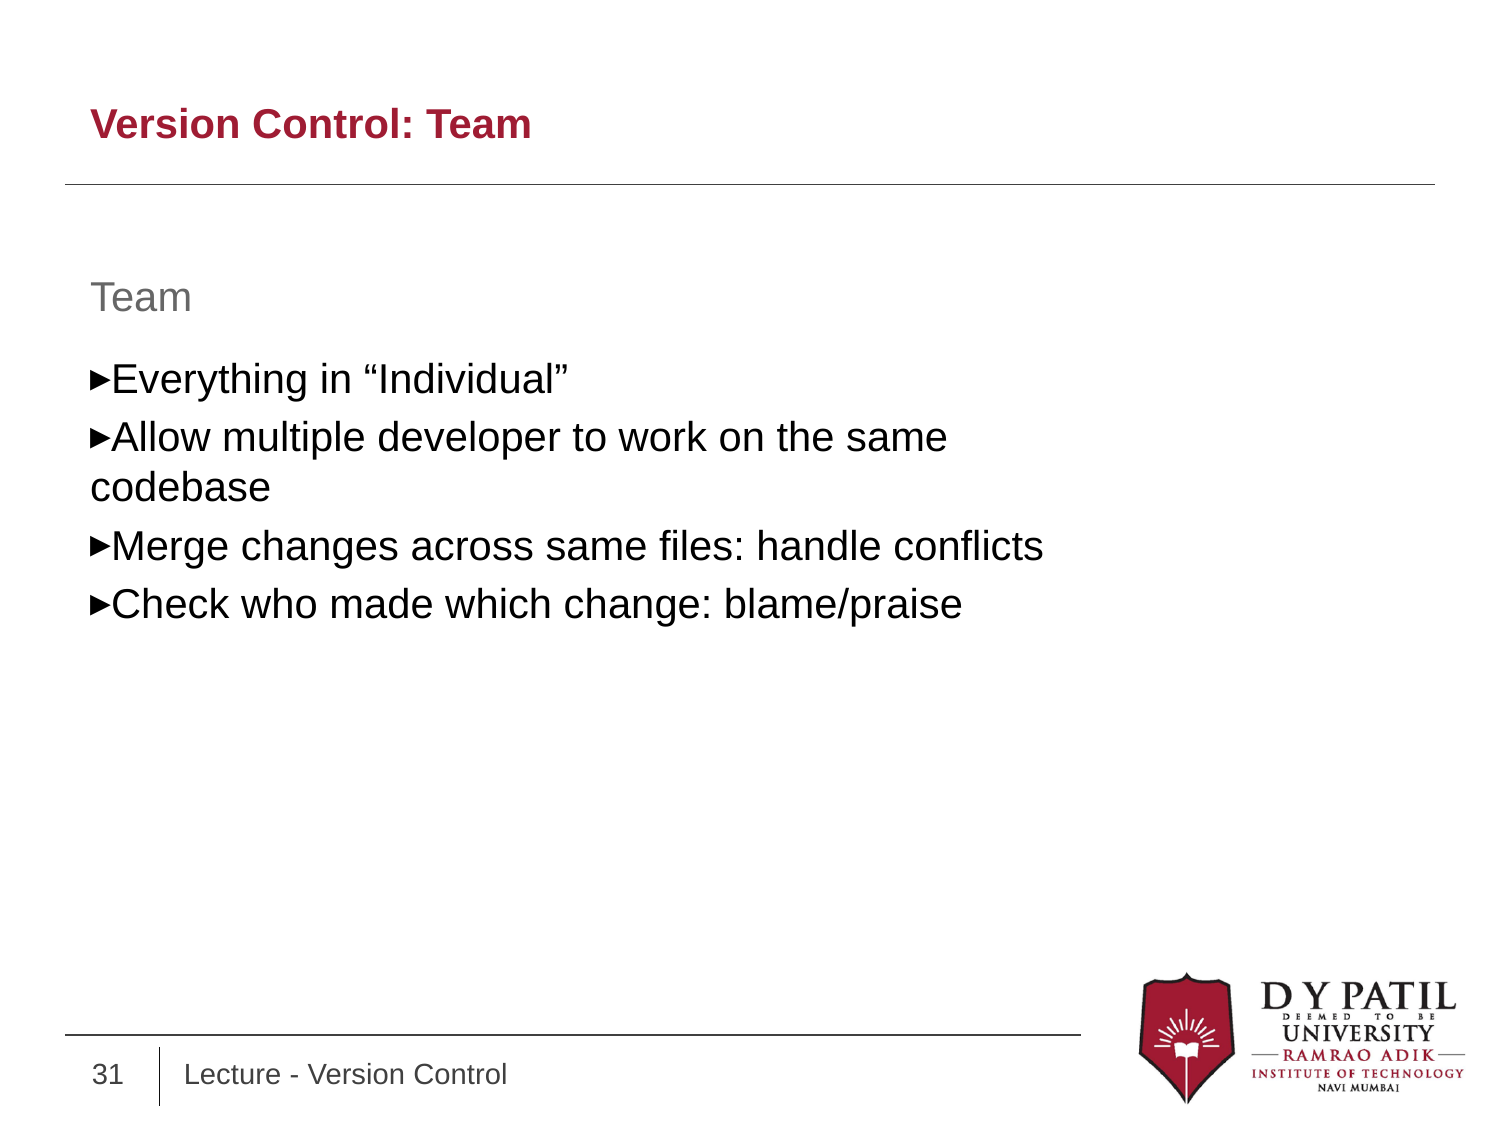

# Version Control: Team
Team

Everything in “Individual”
Allow multiple developer to work on the same codebase
Merge changes across same files: handle conflicts
Check who made which change: blame/praise

31
Lecture - Version Control